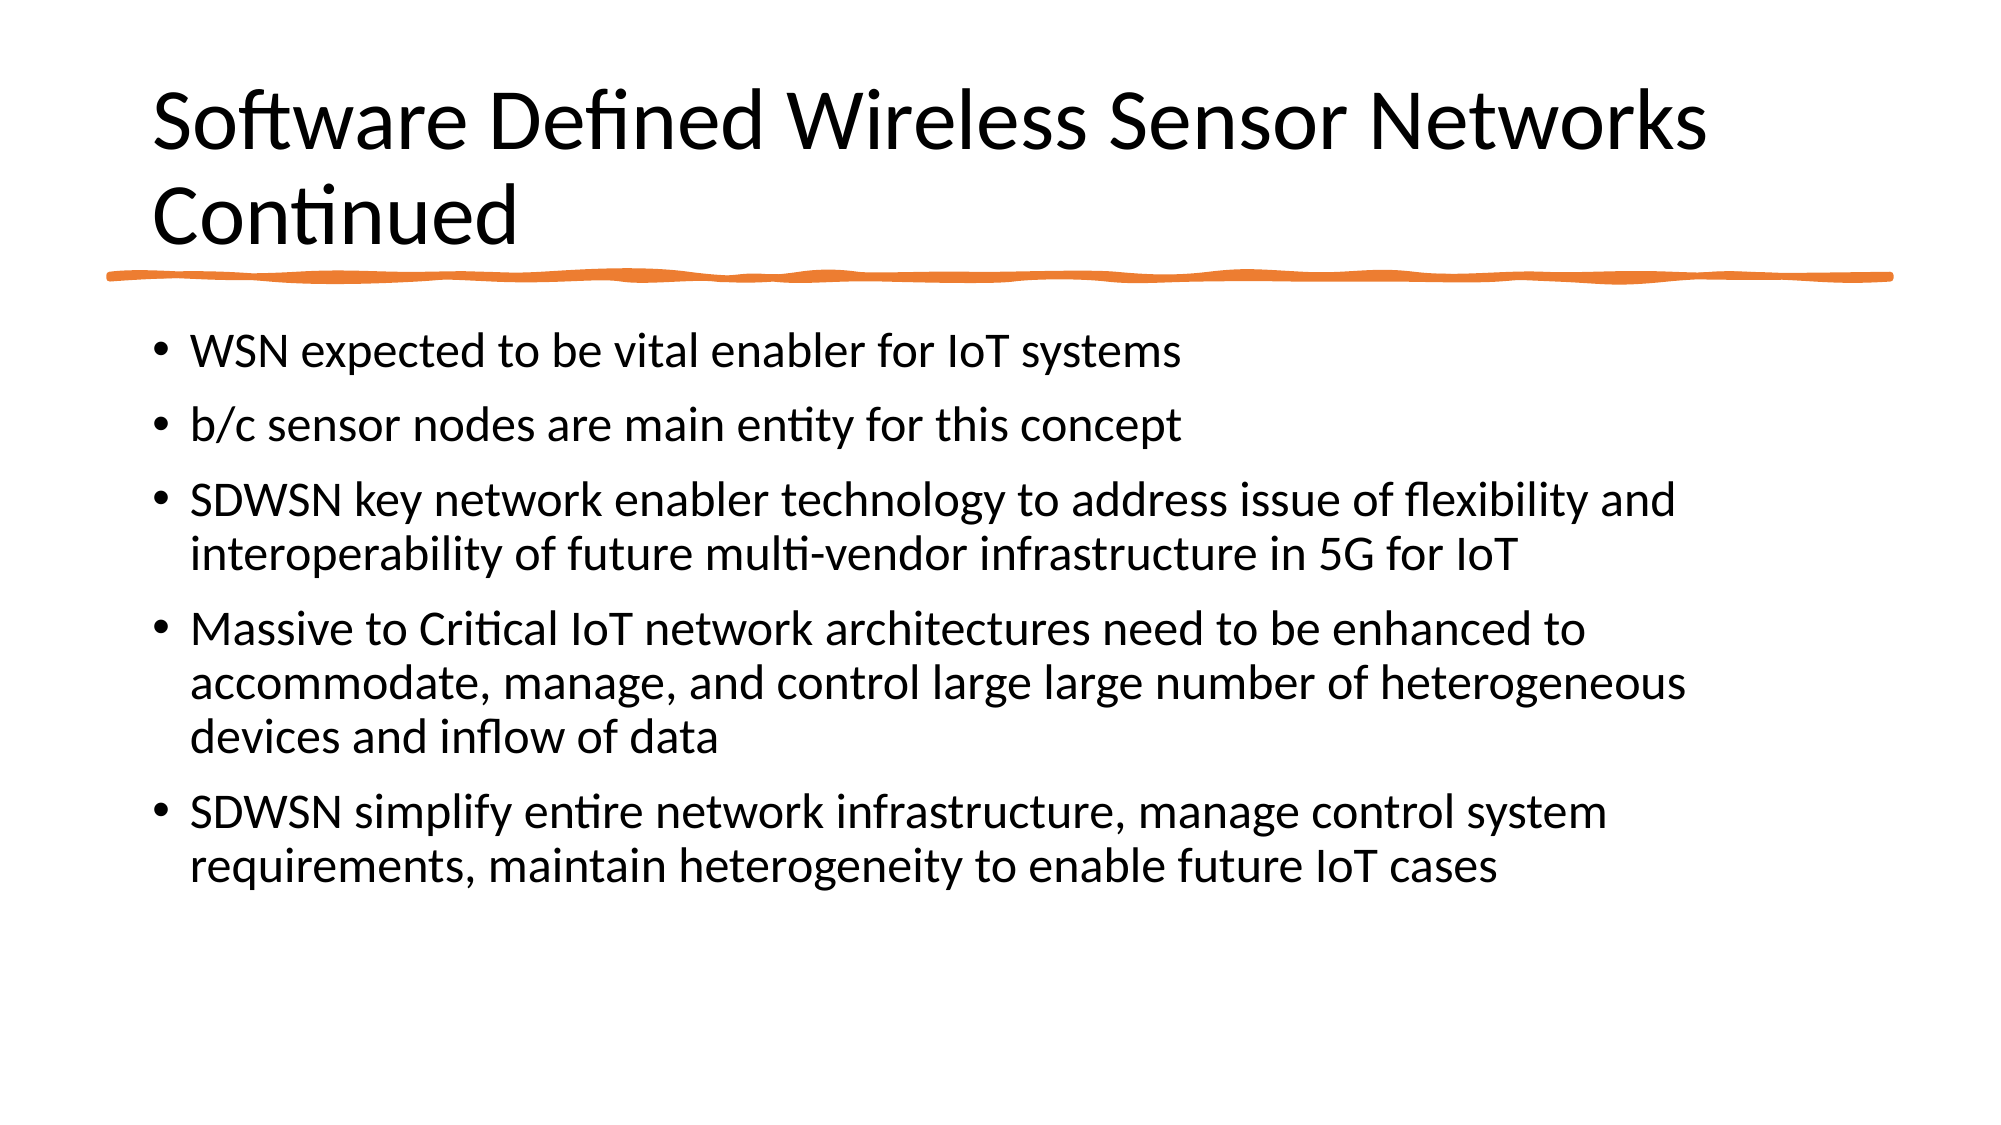

# Software Defined Wireless Sensor Networks Continued

WSN expected to be vital enabler for IoT systems
b/c sensor nodes are main entity for this concept
SDWSN key network enabler technology to address issue of flexibility and interoperability of future multi-vendor infrastructure in 5G for IoT
Massive to Critical IoT network architectures need to be enhanced to accommodate, manage, and control large large number of heterogeneous devices and inflow of data
SDWSN simplify entire network infrastructure, manage control system requirements, maintain heterogeneity to enable future IoT cases